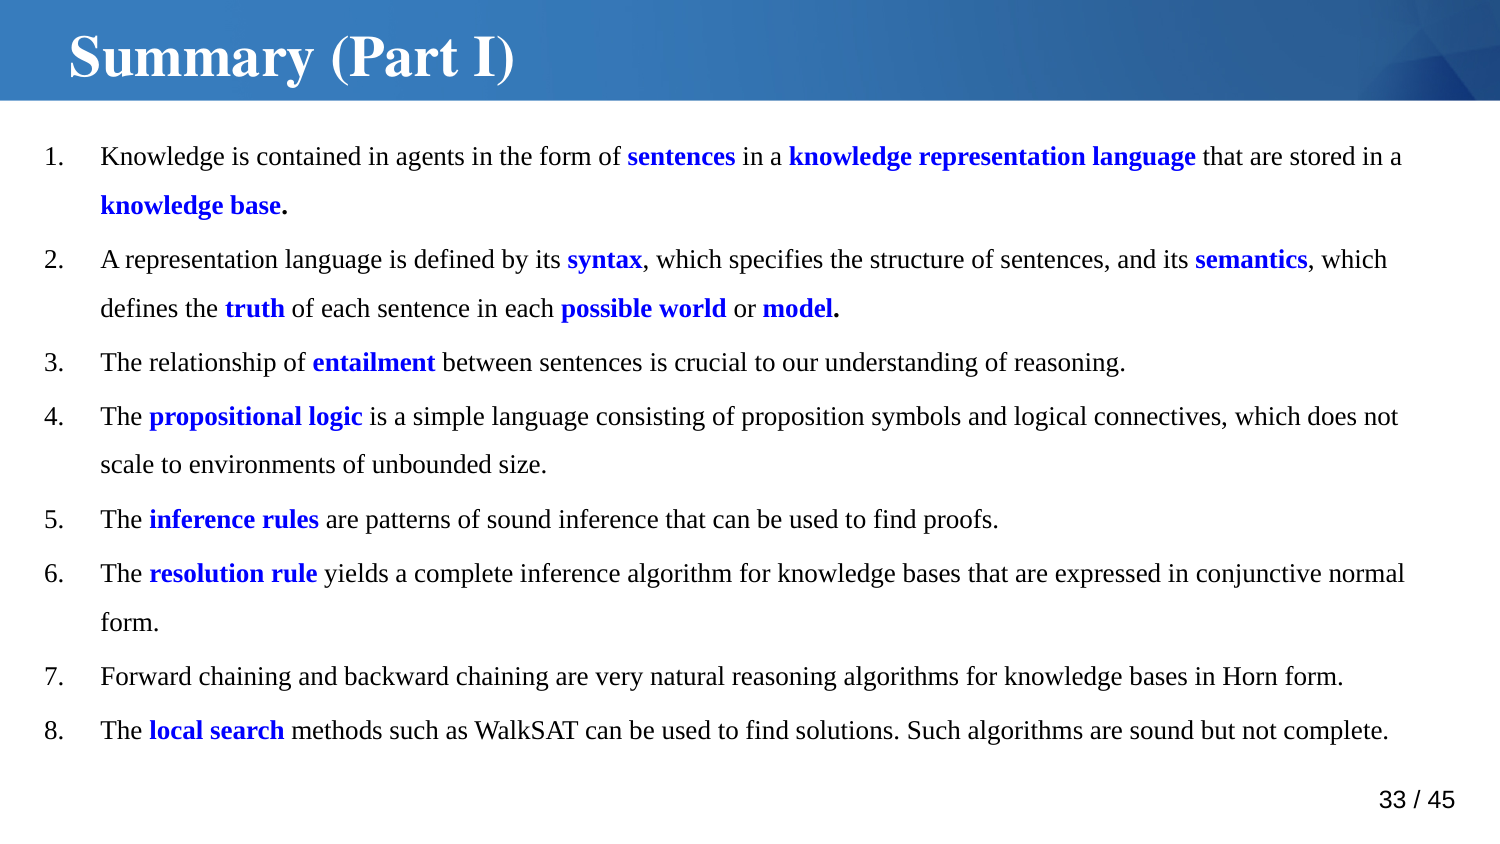

# Summary (Part I)
Knowledge is contained in agents in the form of sentences in a knowledge representation language that are stored in a knowledge base.
A representation language is defined by its syntax, which specifies the structure of sentences, and its semantics, which defines the truth of each sentence in each possible world or model.
The relationship of entailment between sentences is crucial to our understanding of reasoning.
The propositional logic is a simple language consisting of proposition symbols and logical connectives, which does not scale to environments of unbounded size.
The inference rules are patterns of sound inference that can be used to find proofs.
The resolution rule yields a complete inference algorithm for knowledge bases that are expressed in conjunctive normal form.
Forward chaining and backward chaining are very natural reasoning algorithms for knowledge bases in Horn form.
The local search methods such as WalkSAT can be used to find solutions. Such algorithms are sound but not complete.